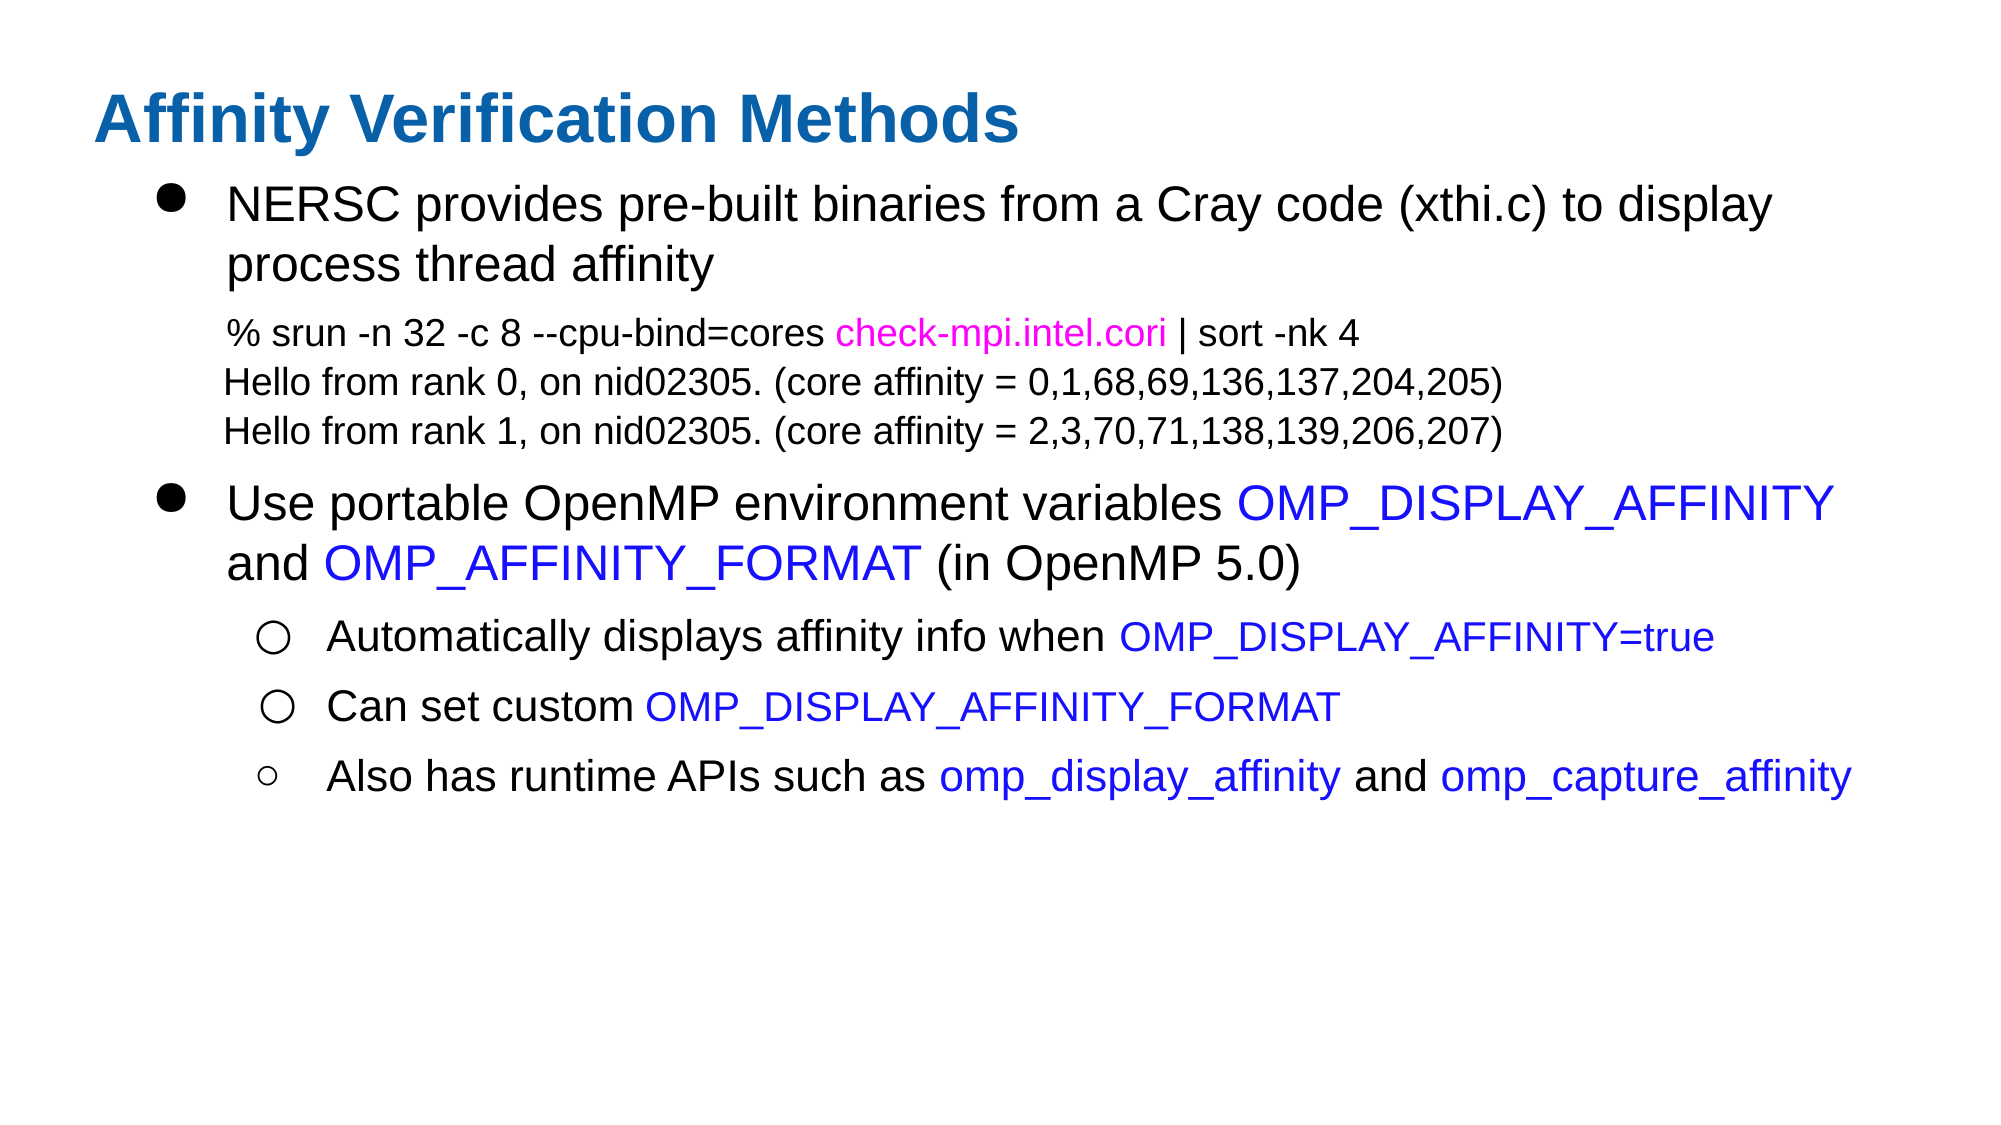

Affinity Verification Methods
NERSC provides pre-built binaries from a Cray code (xthi.c) to display process thread affinity
% srun -n 32 -c 8 --cpu-bind=cores check-mpi.intel.cori | sort -nk 4
         Hello from rank 0, on nid02305. (core affinity = 0,1,68,69,136,137,204,205)
         Hello from rank 1, on nid02305. (core affinity = 2,3,70,71,138,139,206,207)
Use portable OpenMP environment variables OMP_DISPLAY_AFFINITY and OMP_AFFINITY_FORMAT (in OpenMP 5.0)
Automatically displays affinity info when OMP_DISPLAY_AFFINITY=true
Can set custom OMP_DISPLAY_AFFINITY_FORMAT
Also has runtime APIs such as omp_display_affinity and omp_capture_affinity